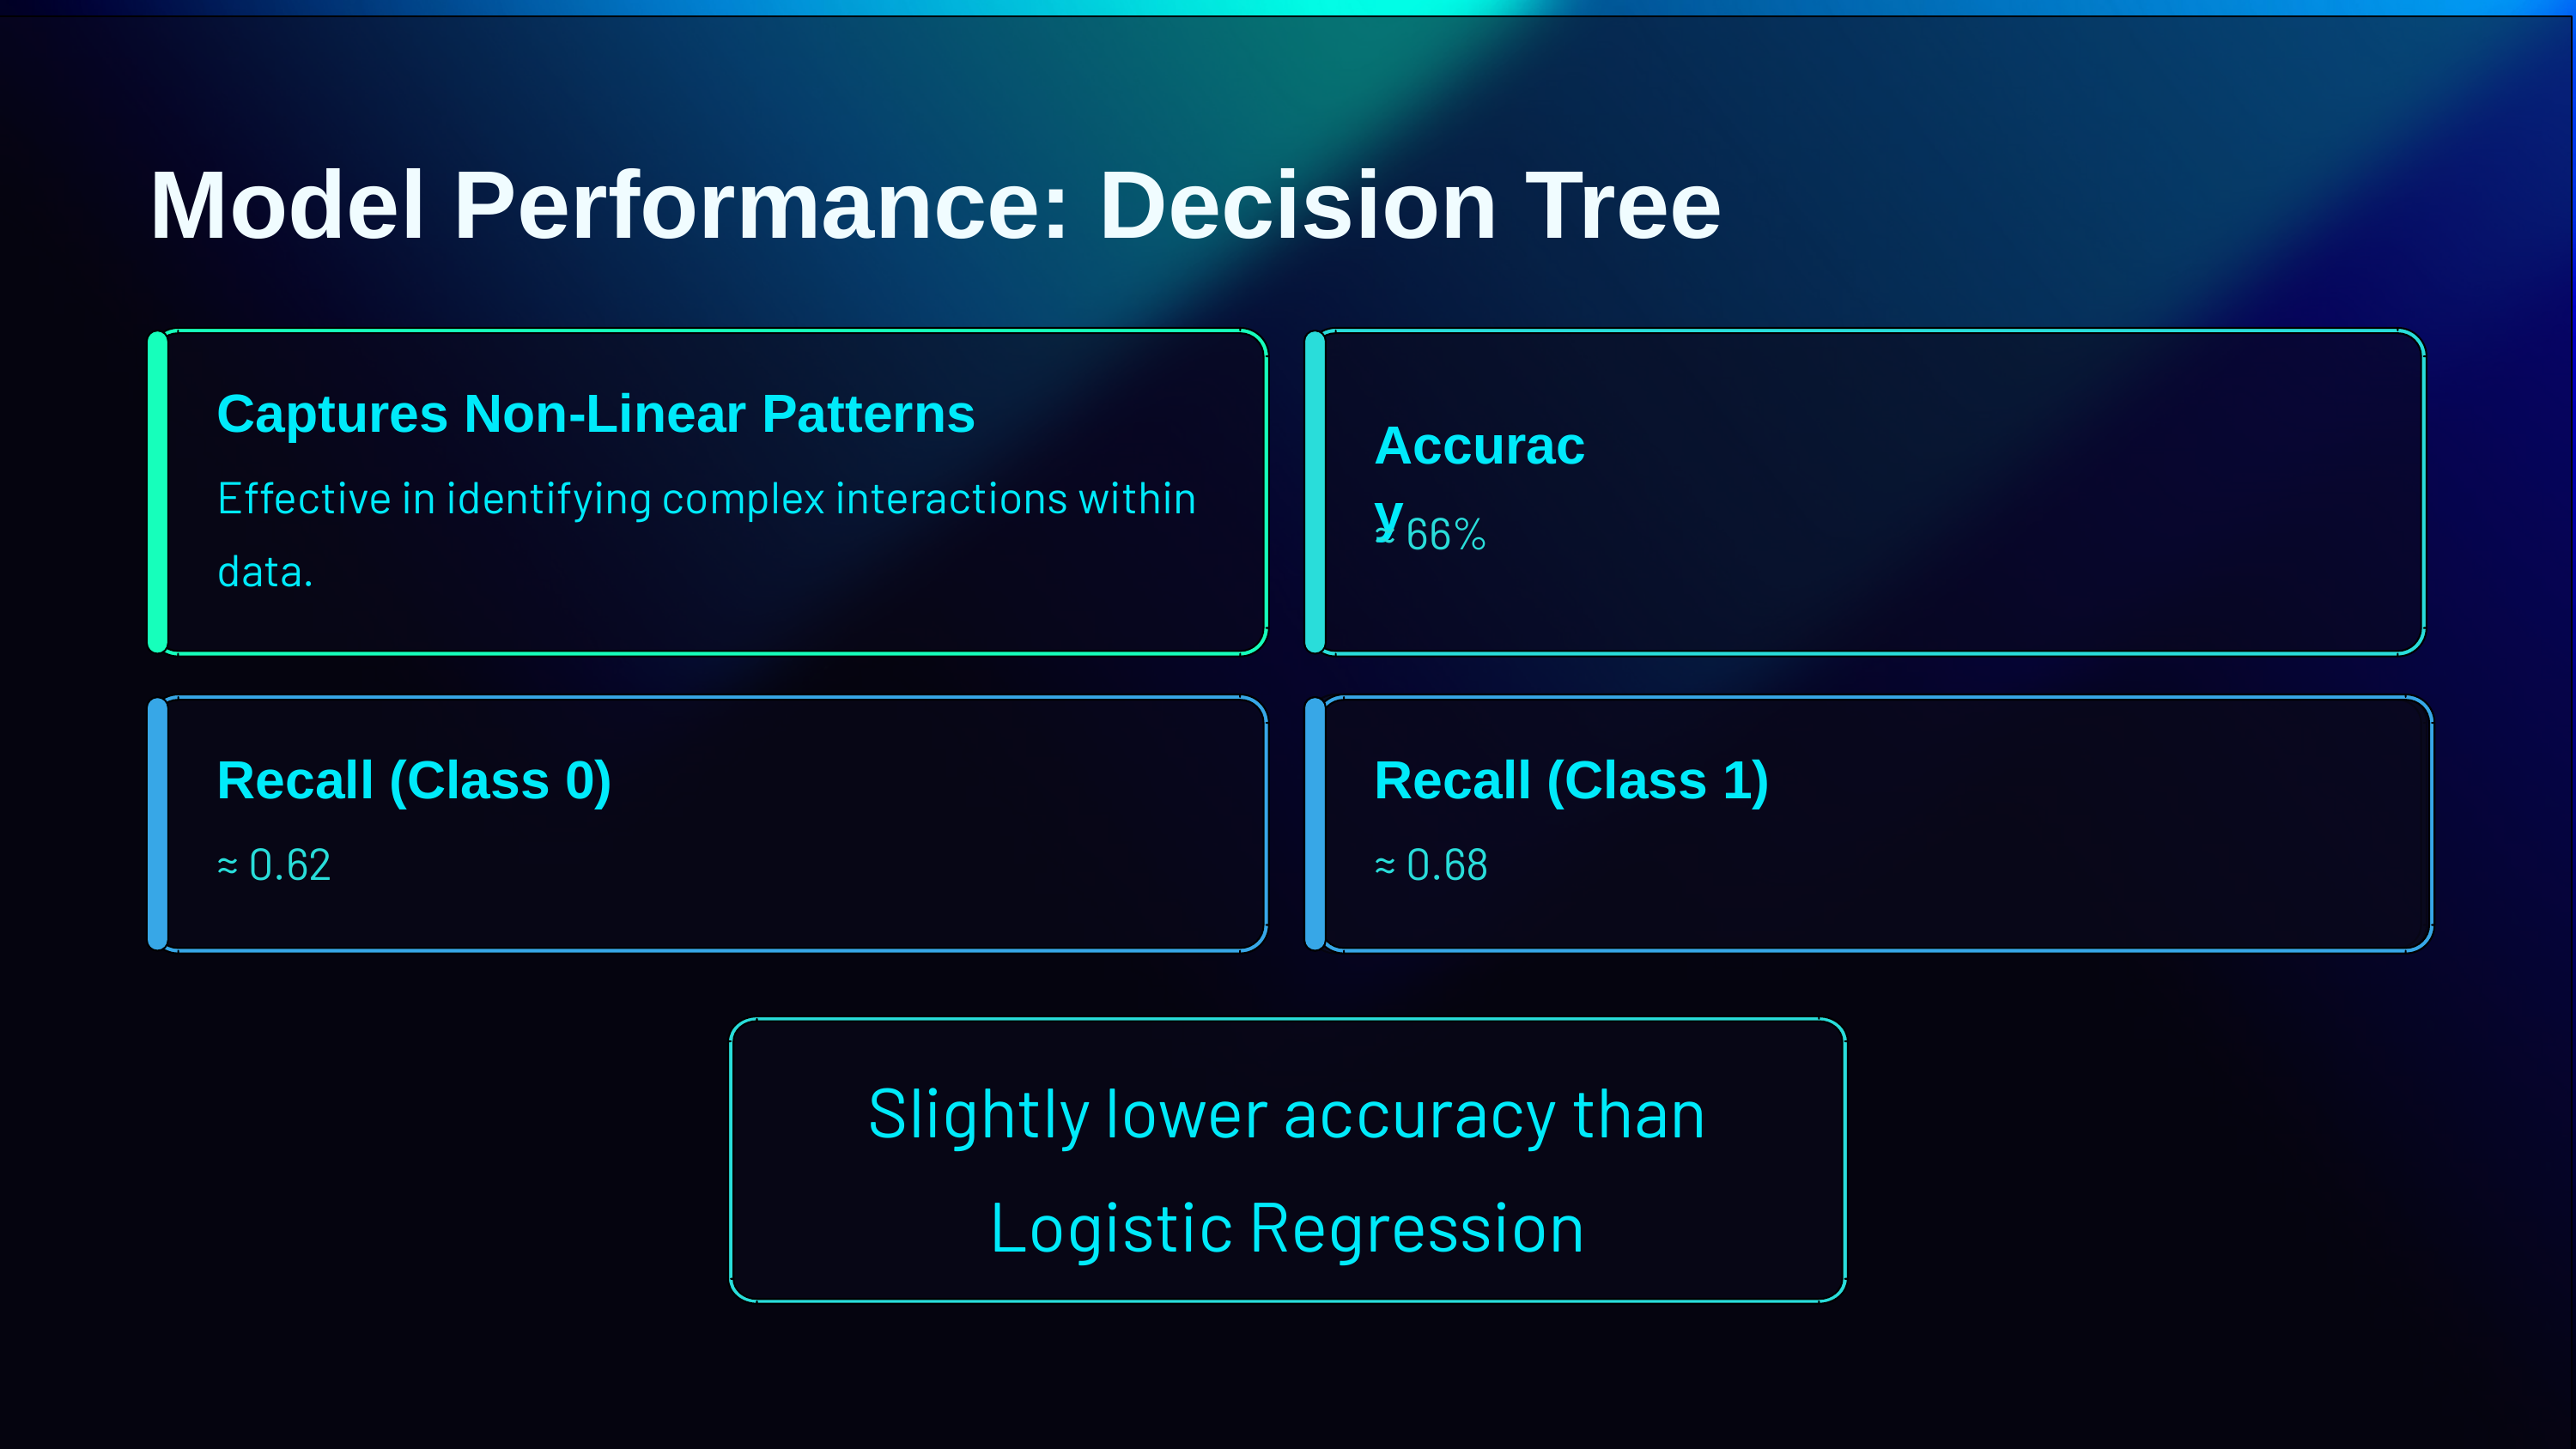

Model Performance: Decision Tree

Captures Non-Linear Patterns
Accuracy
Effective in identifying complex interactions within data.
≈ 66%

Recall (Class 0)
Recall (Class 1)
≈ 0.62
≈ 0.68

Slightly lower accuracy than Logistic Regression